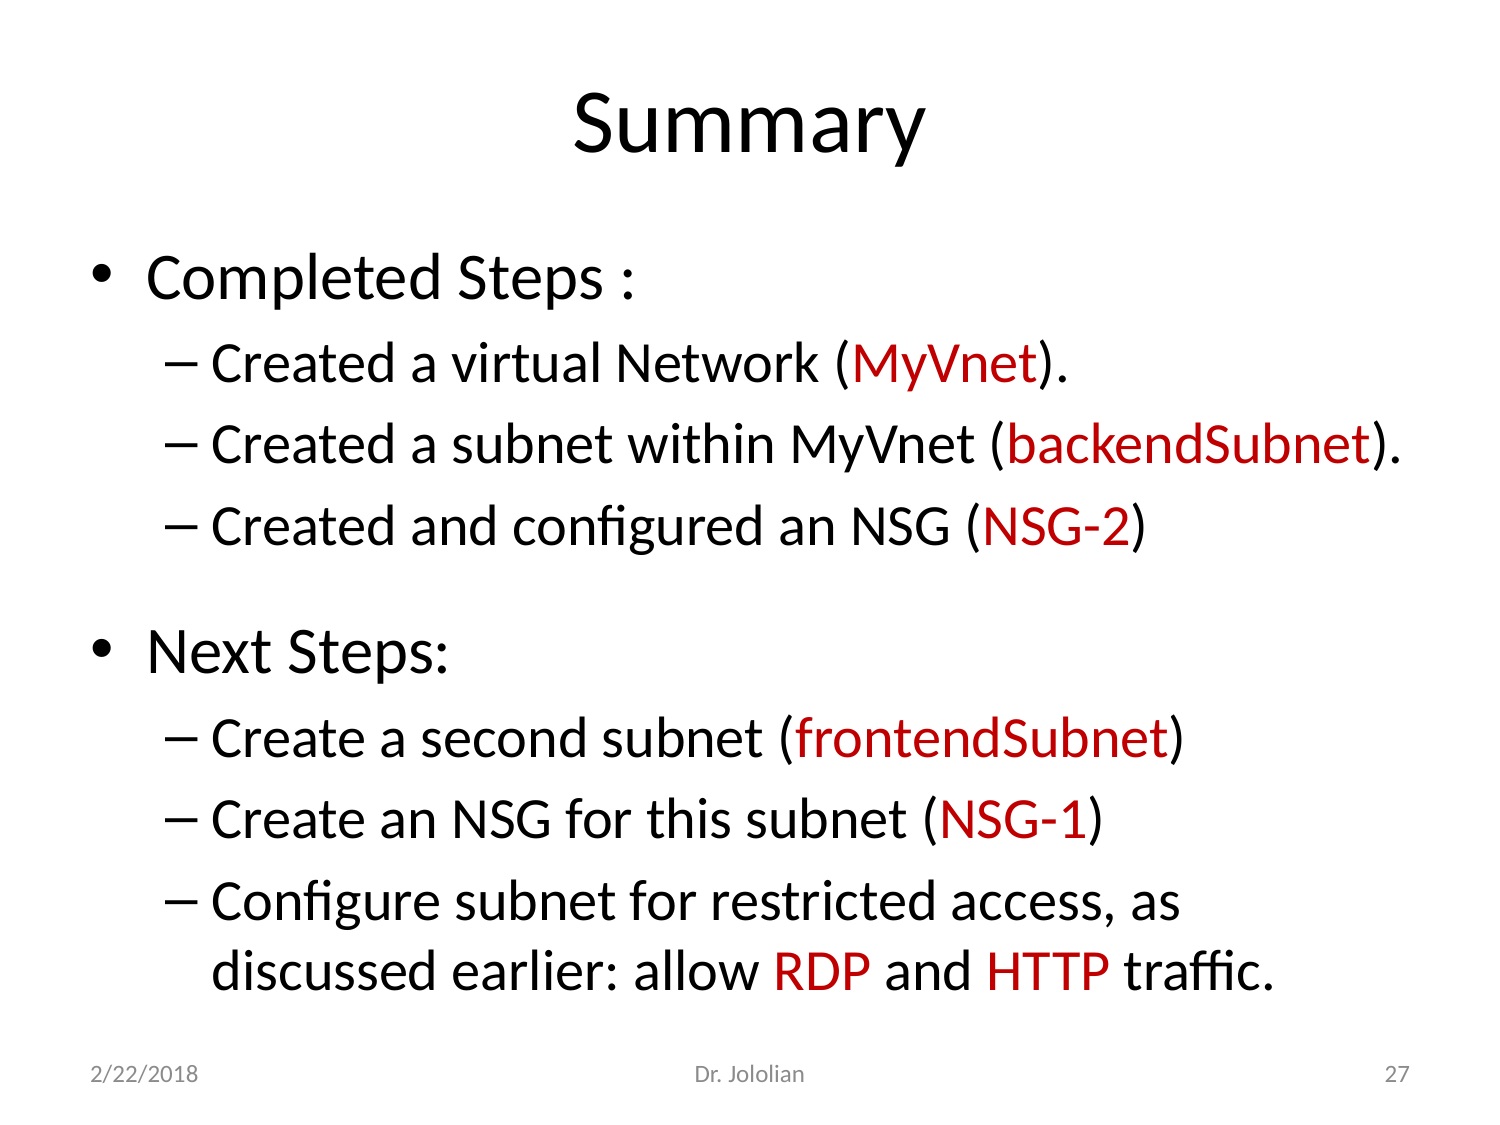

# Summary
Completed Steps :
Created a virtual Network (MyVnet).
Created a subnet within MyVnet (backendSubnet).
Created and configured an NSG (NSG-2)
Next Steps:
Create a second subnet (frontendSubnet)
Create an NSG for this subnet (NSG-1)
Configure subnet for restricted access, as discussed earlier: allow RDP and HTTP traffic.
2/22/2018
Dr. Jololian
27